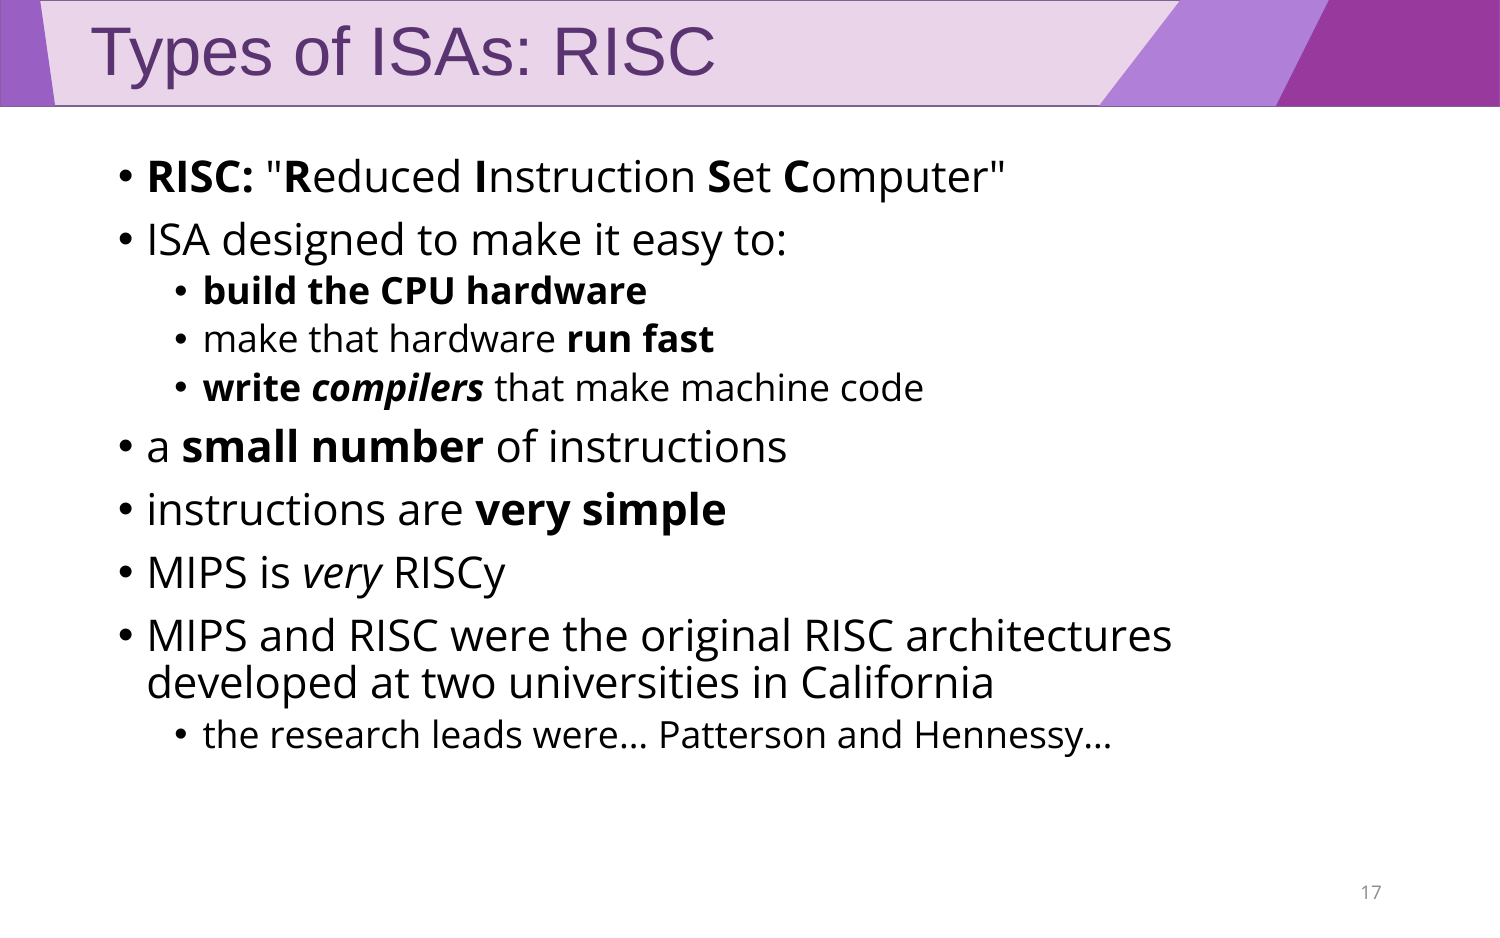

# Types of ISAs: RISC
RISC: "Reduced Instruction Set Computer"
ISA designed to make it easy to:
build the CPU hardware
make that hardware run fast
write compilers that make machine code
a small number of instructions
instructions are very simple
MIPS is very RISCy
MIPS and RISC were the original RISC architectures developed at two universities in California
the research leads were… Patterson and Hennessy…

17